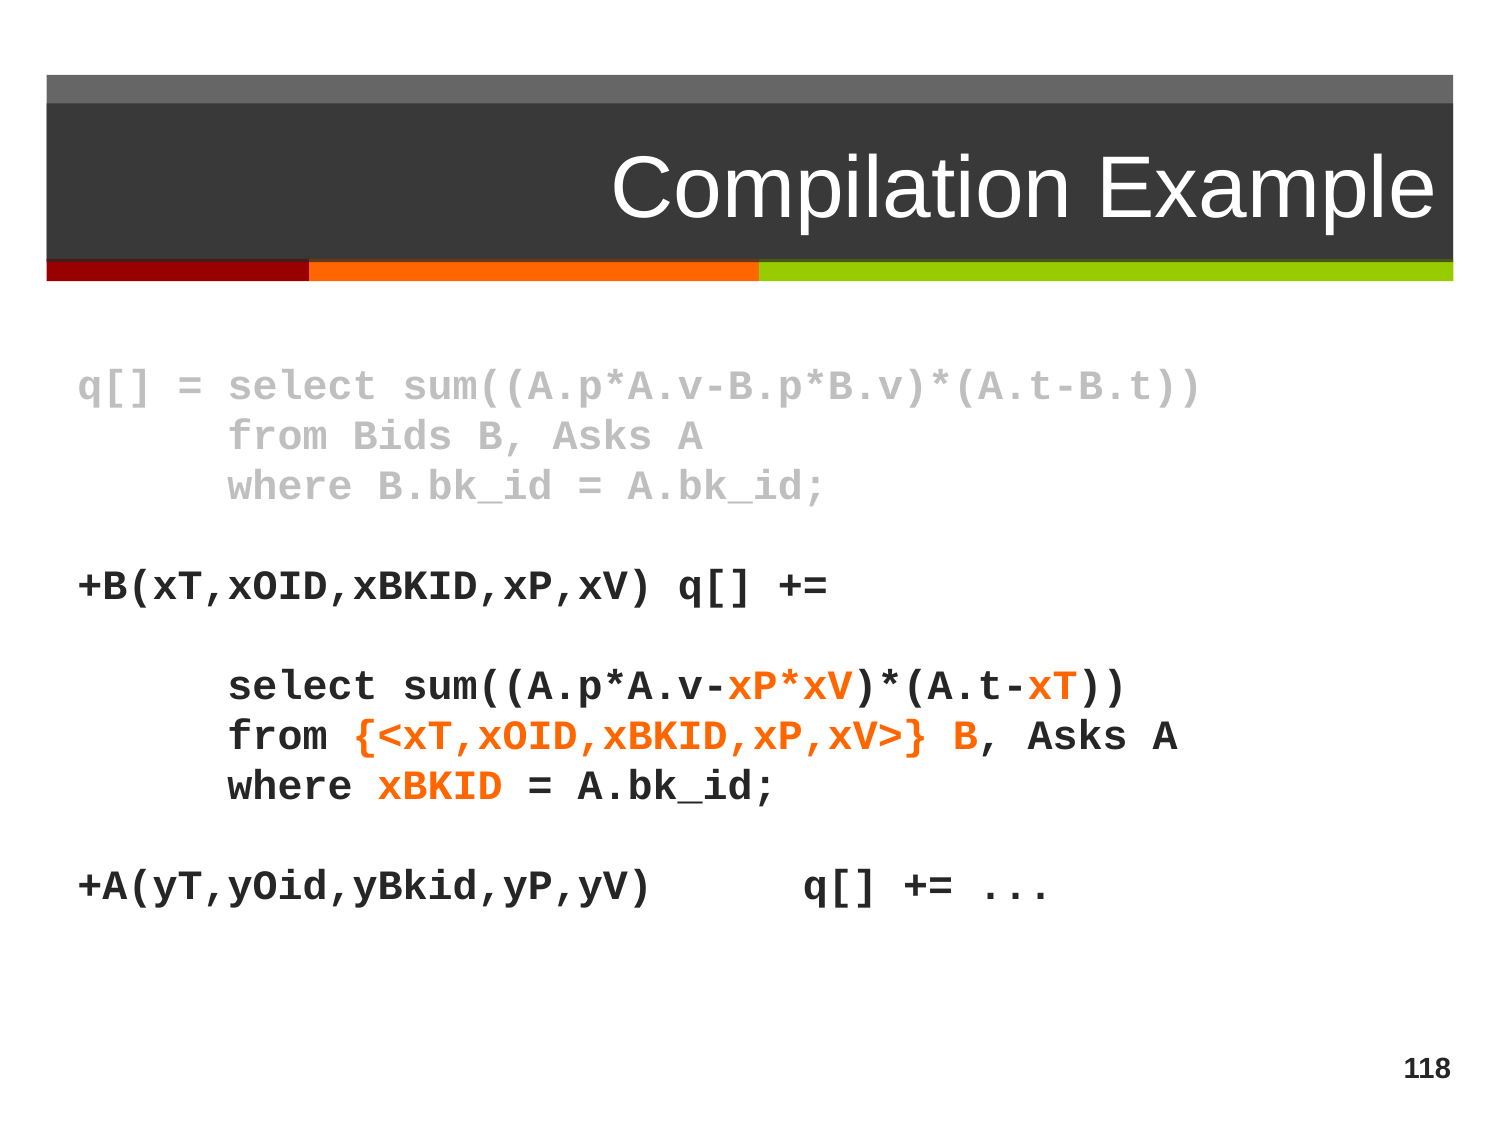

Compilation Example
q[] = select sum((A.p*A.v-B.p*B.v)*(A.t-B.t))
      from Bids B, Asks A
      where B.bk_id = A.bk_id;

+B(xT,xOID,xBKID,xP,xV) q[] +=

      select sum((A.p*A.v-xP*xV)*(A.t-xT))
      from {<xT,xOID,xBKID,xP,xV>} B, Asks A
      where xBKID = A.bk_id;

+A(yT,yOid,yBkid,yP,yV)      q[] += ...